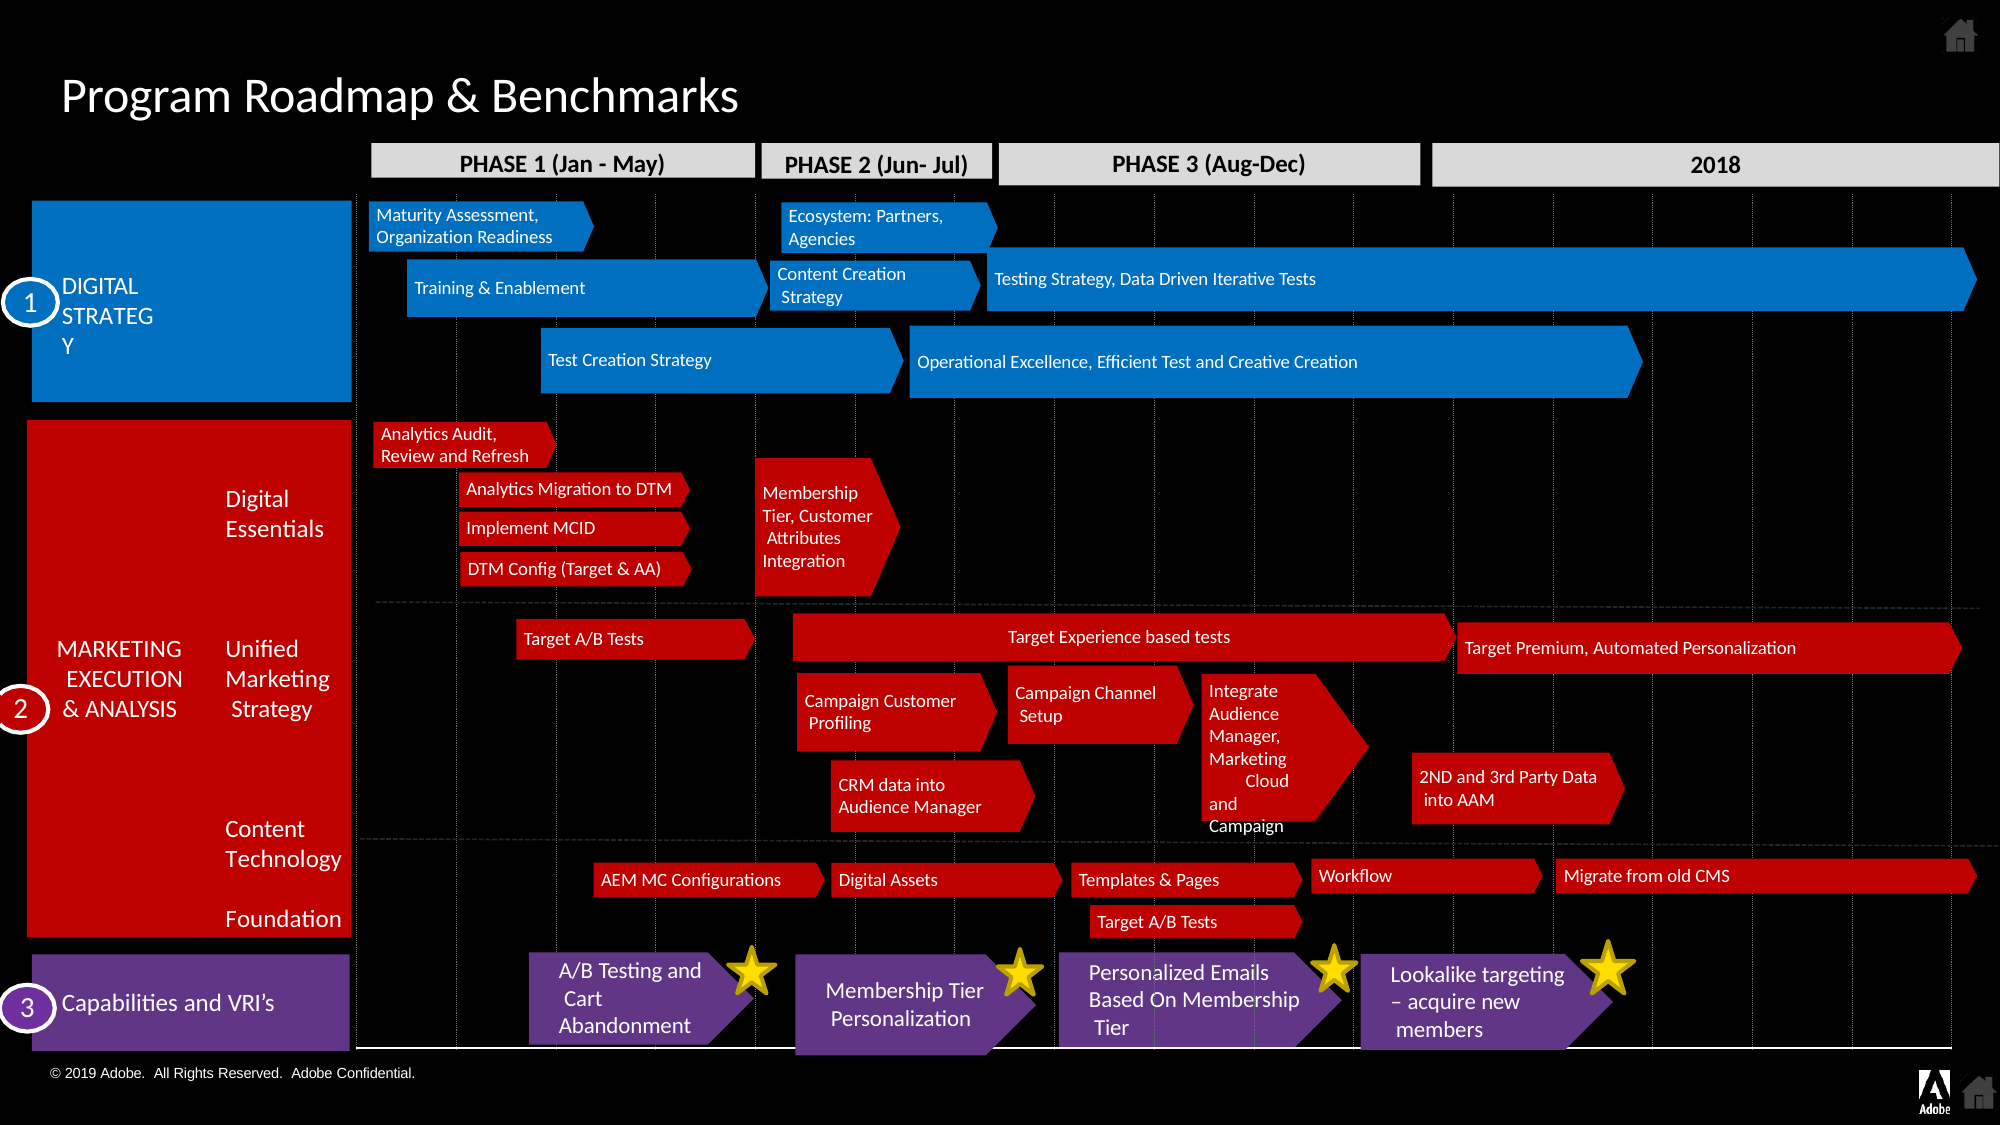

# Program Roadmap & Benchmarks
PHASE 1 (Jan - May)

PHASE 2 (Jun- Jul)

PHASE 3 (Aug-Dec)
2018

Maturity Assessment,  Organization Readiness

Ecosystem: Partners,  Agencies

Content Creation  Strategy

Testing Strategy, Data Driven Iterative Tests
DIGITAL  STRATEGY
Training & Enablement

1

Test Creation Strategy
Operational Excellence, Efficient Test and Creative Creation
Analytics Audit,  Review and Refresh

Analytics Migration to DTM
Membership  Tier, Customer  Attributes  Integration
Digital  Essentials

Implement MCID

DTM Config (Target & AA)

Target Experience based tests
Target A/B Tests
Unified  Marketing  Strategy
MARKETING  EXECUTION  & ANALYSIS
Target Premium, Automated Personalization

Integrate  Audience  Manager,  Marketing  Cloud and  Campaign
Campaign Channel  Setup

Campaign Customer  Profiling
2

2ND and 3rd Party Data  into AAM
CRM data into  Audience Manager
Content  Technology  Foundation

Workflow
Migrate from old CMS

AEM MC Configurations
Templates & Pages
Digital Assets

Target A/B Tests

A/B Testing and  Cart  Abandonment

Personalized Emails  Based On Membership  Tier
Lookalike targeting
– acquire new  members
Membership Tier  Personalization

Capabilities and VRI’s
3
© 2019 Adobe. All Rights Reserved. Adobe Confidential.